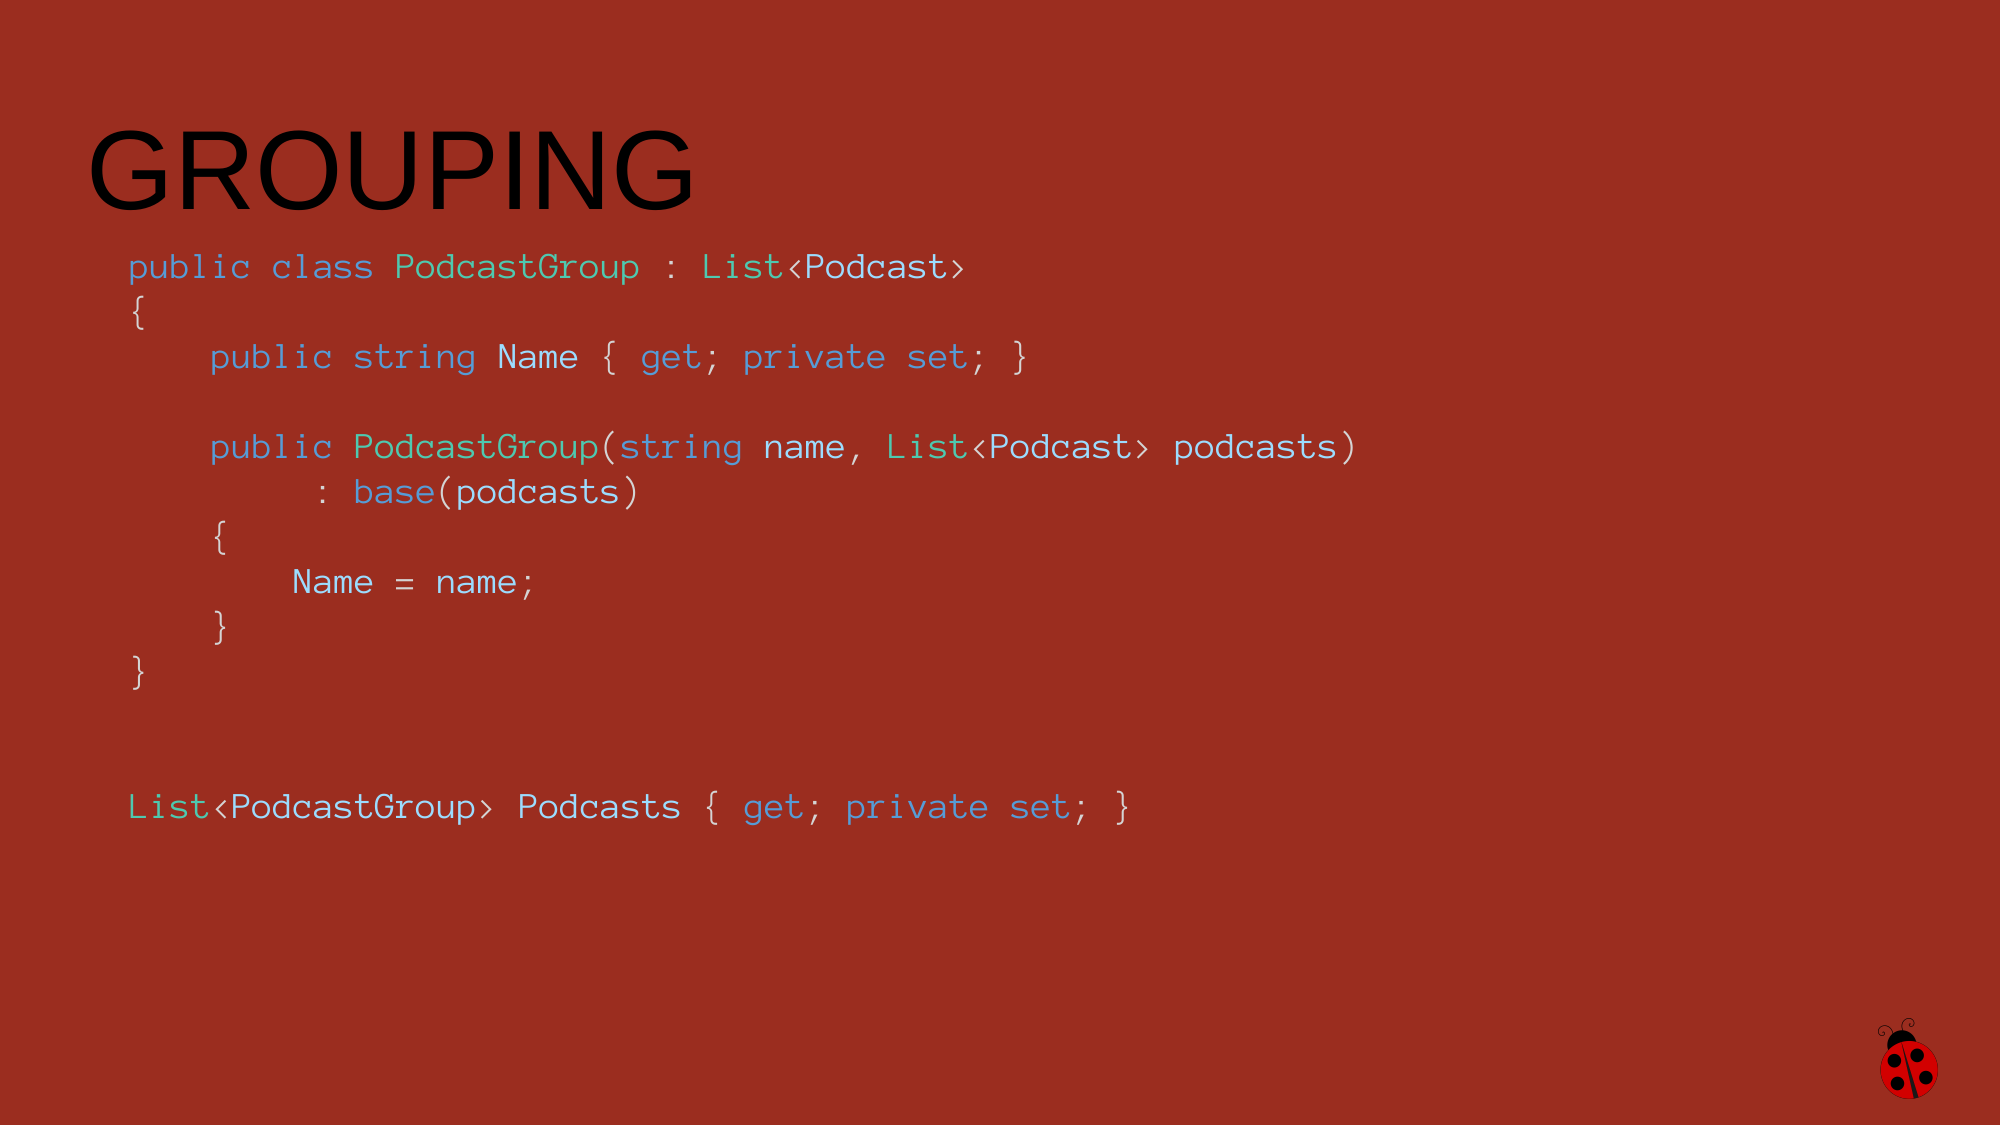

# Grouping
    public class PodcastGroup : List<Podcast>
    {
        public string Name { get; private set; }
        public PodcastGroup(string name, List<Podcast> podcasts)
             : base(podcasts)
        {
            Name = name;
        }
    }

    List<PodcastGroup> Podcasts { get; private set; }